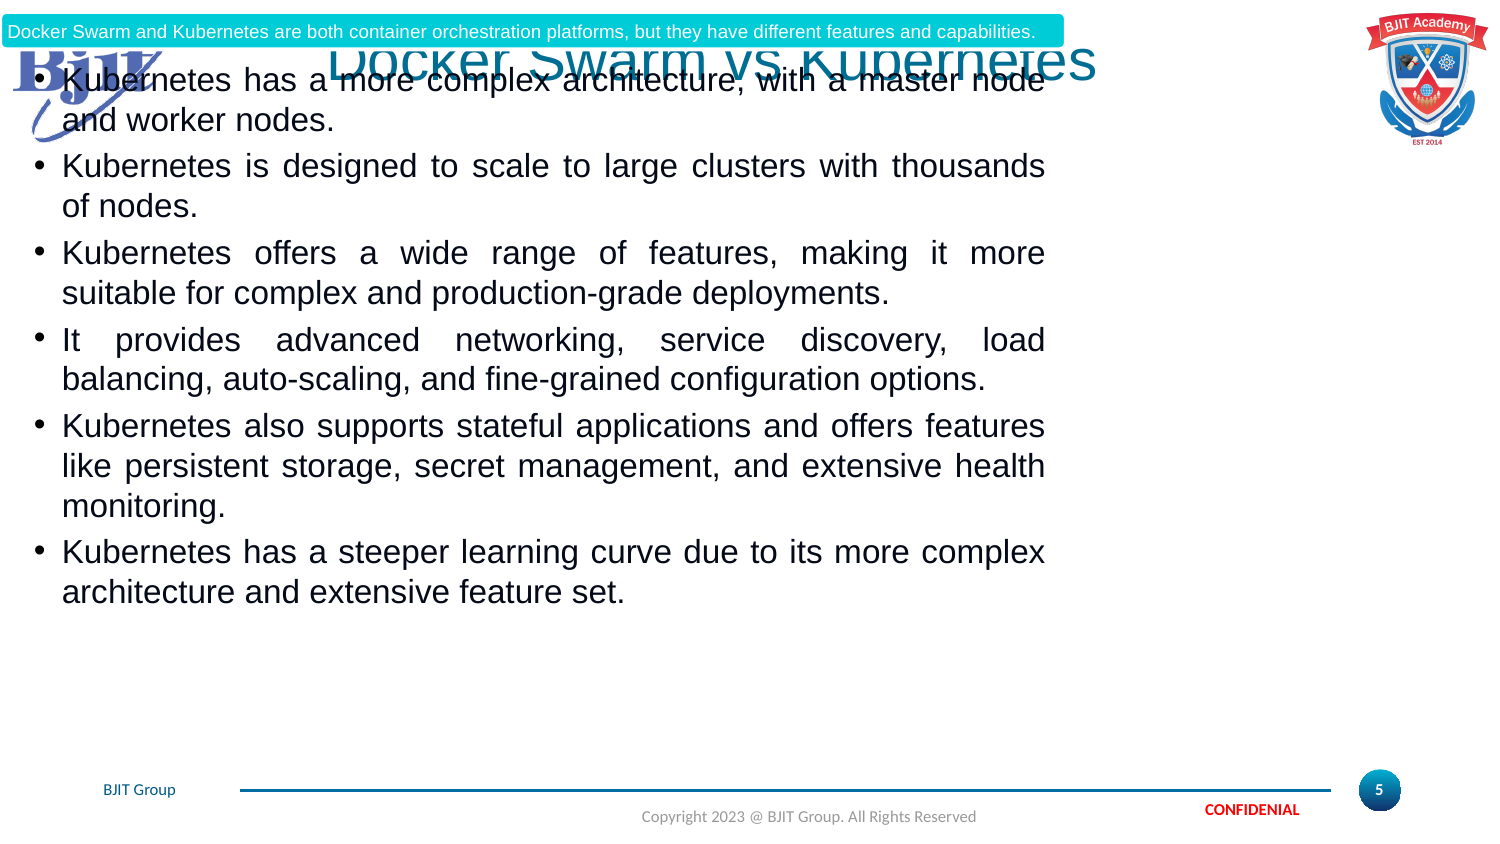

# Docker Swarm vs Kubernetes
Docker Swarm and Kubernetes are both container orchestration platforms, but they have different features and capabilities.
Kubernetes has a more complex architecture, with a master node and worker nodes.
Kubernetes is designed to scale to large clusters with thousands of nodes.
Kubernetes offers a wide range of features, making it more suitable for complex and production-grade deployments.
It provides advanced networking, service discovery, load balancing, auto-scaling, and fine-grained configuration options.
Kubernetes also supports stateful applications and offers features like persistent storage, secret management, and extensive health monitoring.
Kubernetes has a steeper learning curve due to its more complex architecture and extensive feature set.